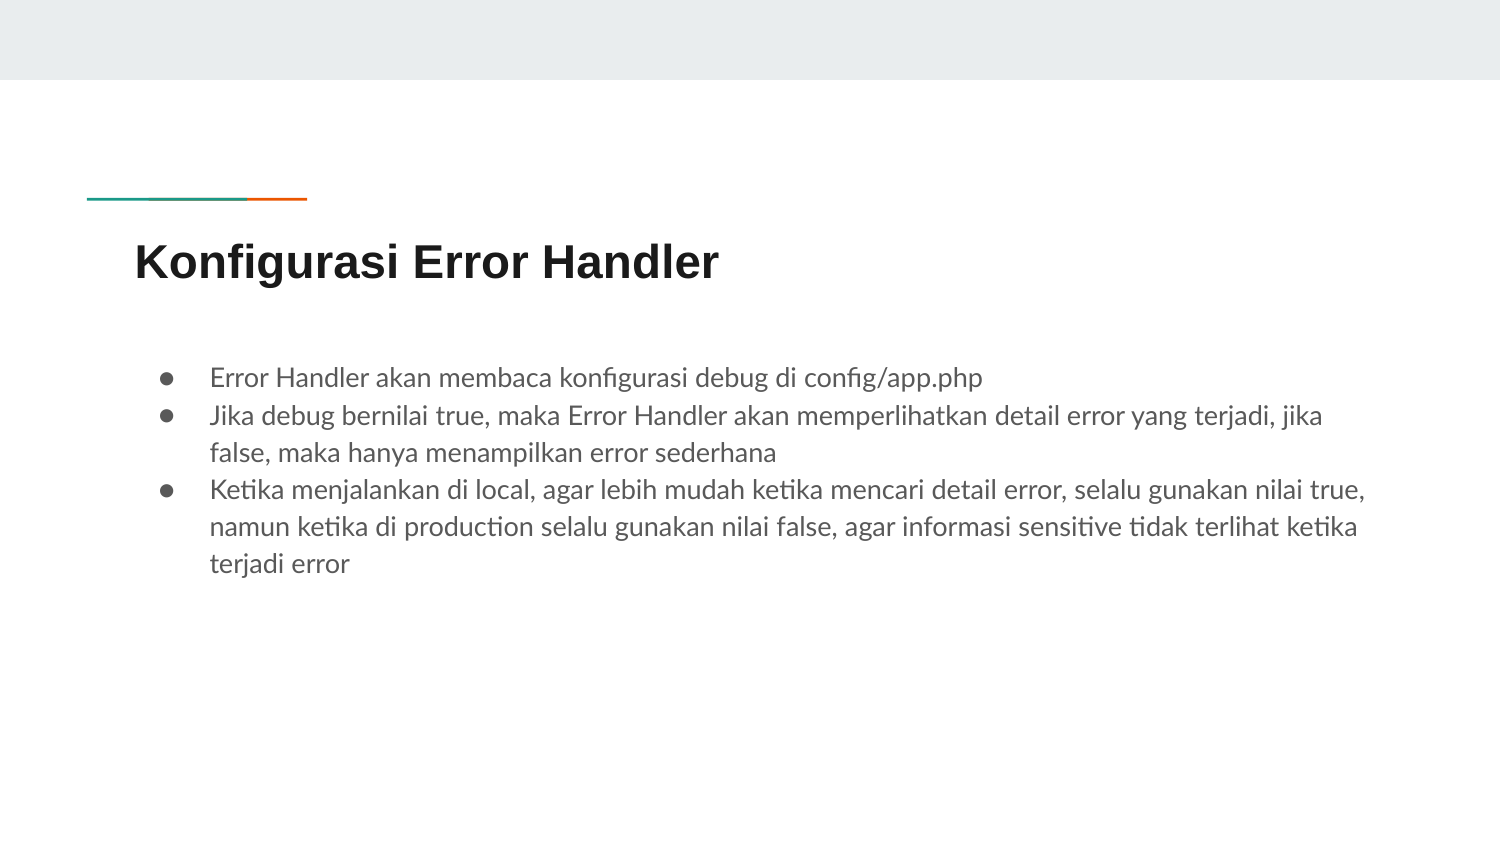

# Konfigurasi Error Handler
Error Handler akan membaca konfigurasi debug di config/app.php
Jika debug bernilai true, maka Error Handler akan memperlihatkan detail error yang terjadi, jika false, maka hanya menampilkan error sederhana
Ketika menjalankan di local, agar lebih mudah ketika mencari detail error, selalu gunakan nilai true, namun ketika di production selalu gunakan nilai false, agar informasi sensitive tidak terlihat ketika terjadi error